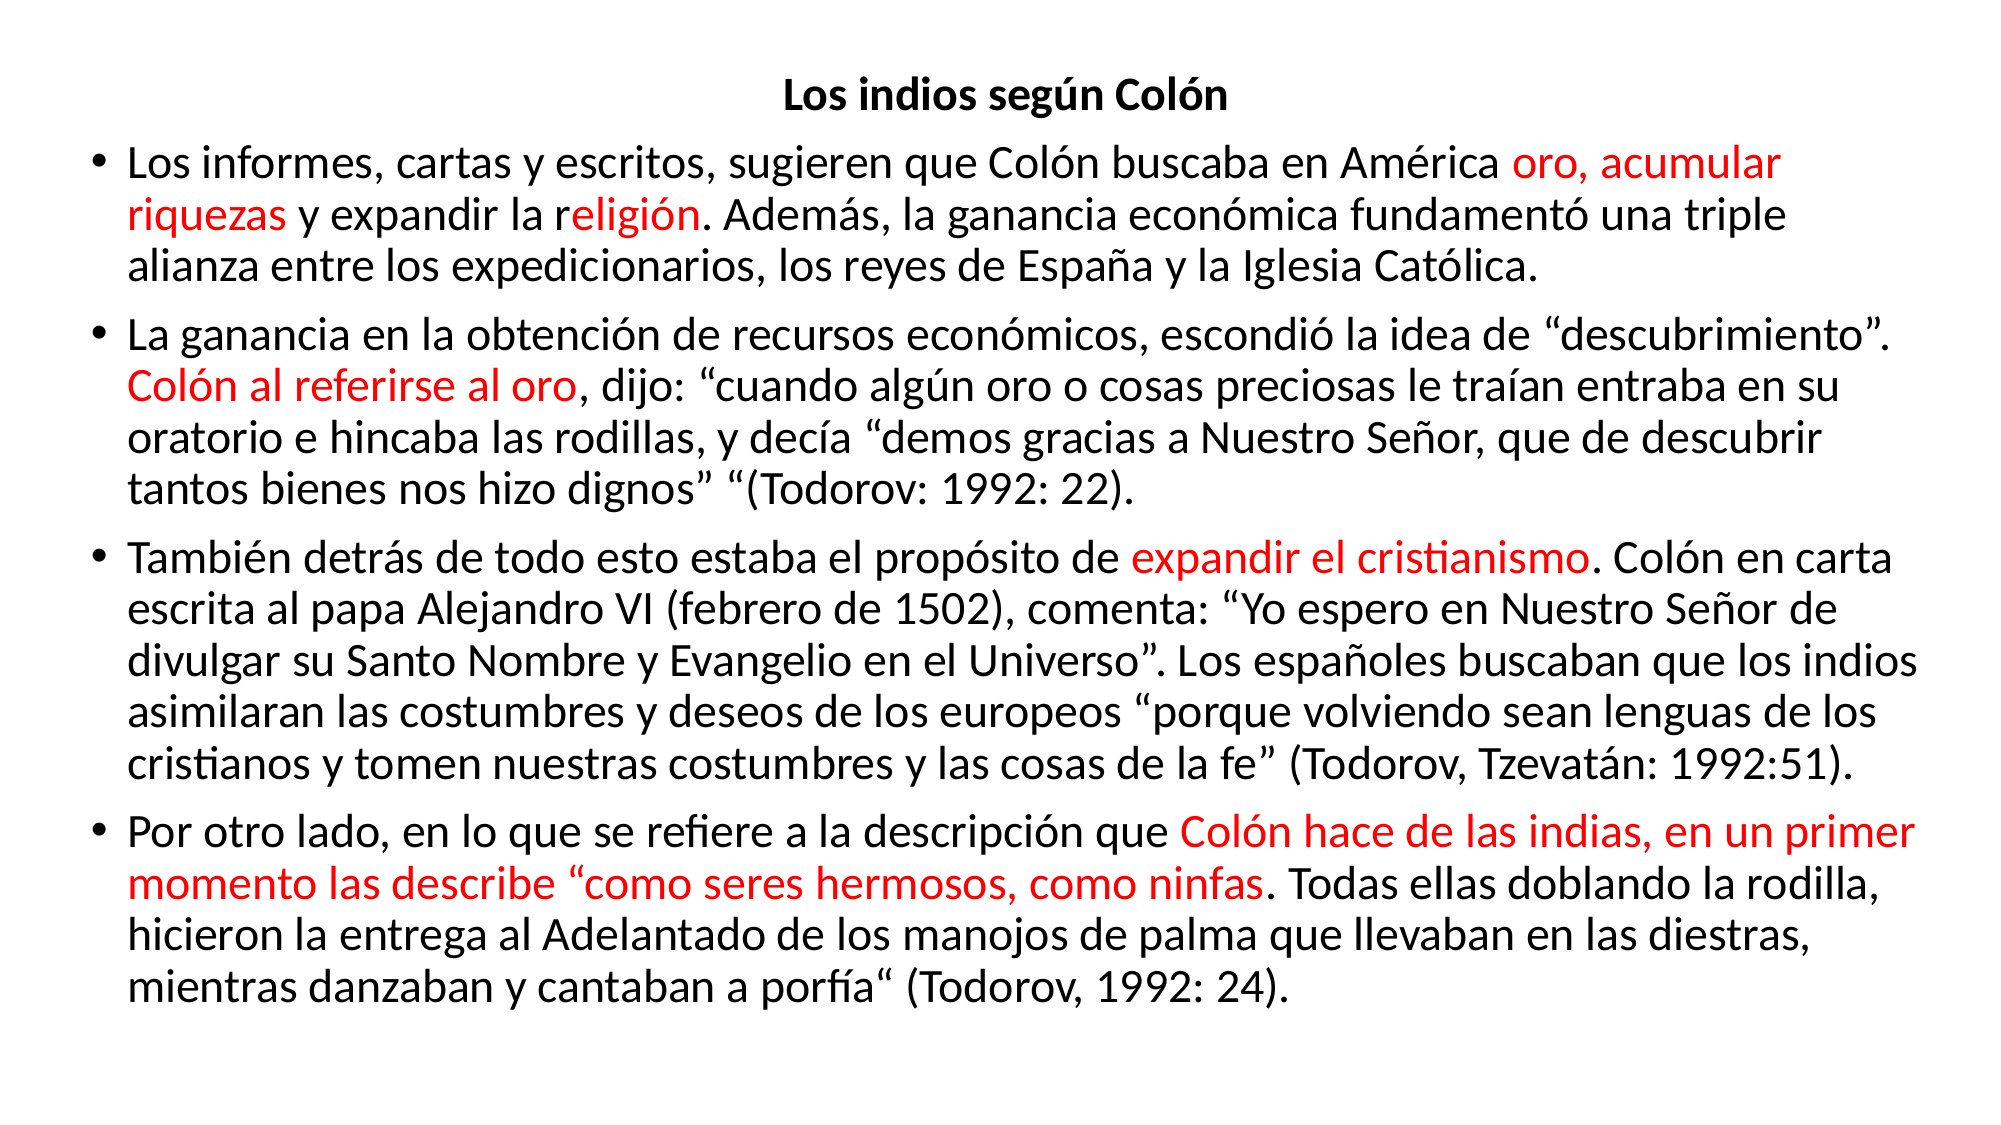

Los indios según Colón
Los informes, cartas y escritos, sugieren que Colón buscaba en América oro, acumular riquezas y expandir la religión. Además, la ganancia económica fundamentó una triple alianza entre los expedicionarios, los reyes de España y la Iglesia Católica.
La ganancia en la obtención de recursos económicos, escondió la idea de “descubrimiento”. Colón al referirse al oro, dijo: “cuando algún oro o cosas preciosas le traían entraba en su oratorio e hincaba las rodillas, y decía “demos gracias a Nuestro Señor, que de descubrir tantos bienes nos hizo dignos” “(Todorov: 1992: 22).
También detrás de todo esto estaba el propósito de expandir el cristianismo. Colón en carta escrita al papa Alejandro VI (febrero de 1502), comenta: “Yo espero en Nuestro Señor de divulgar su Santo Nombre y Evangelio en el Universo”. Los españoles buscaban que los indios asimilaran las costumbres y deseos de los europeos “porque volviendo sean lenguas de los cristianos y tomen nuestras costumbres y las cosas de la fe” (Todorov, Tzevatán: 1992:51).
Por otro lado, en lo que se refiere a la descripción que Colón hace de las indias, en un primer momento las describe “como seres hermosos, como ninfas. Todas ellas doblando la rodilla, hicieron la entrega al Adelantado de los manojos de palma que llevaban en las diestras, mientras danzaban y cantaban a porfía“ (Todorov, 1992: 24).